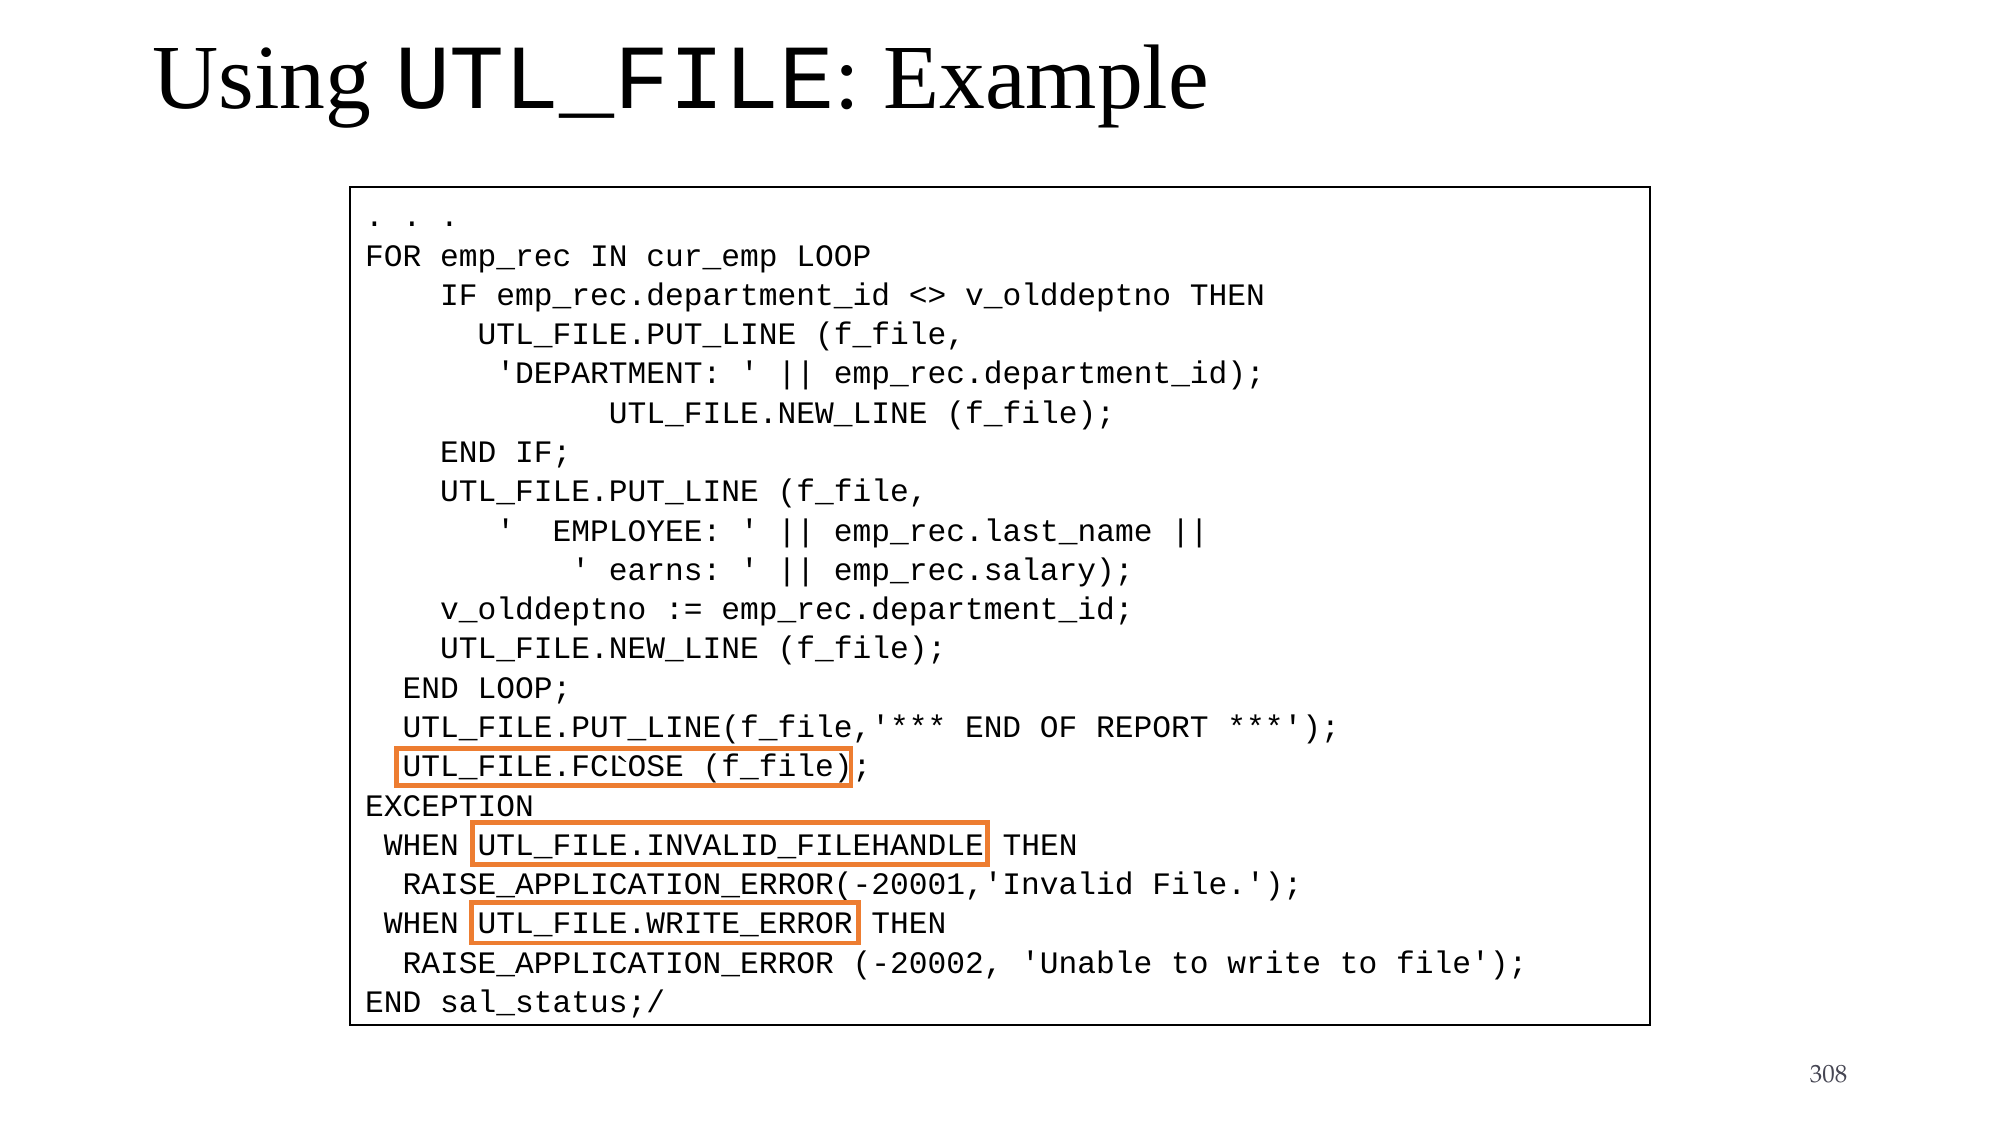

# Using UTL_FILE: Example
. . .
FOR emp_rec IN cur_emp LOOP
    IF emp_rec.department_id <> v_olddeptno THEN
      UTL_FILE.PUT_LINE (f_file,
       'DEPARTMENT: ' || emp_rec.department_id);
		 UTL_FILE.NEW_LINE (f_file);
    END IF;
    UTL_FILE.PUT_LINE (f_file,
       '  EMPLOYEE: ' || emp_rec.last_name ||
       ' earns: ' || emp_rec.salary);
    v_olddeptno := emp_rec.department_id;
    UTL_FILE.NEW_LINE (f_file);
  END LOOP;
  UTL_FILE.PUT_LINE(f_file,'*** END OF REPORT ***');
  UTL_FILE.FCLOSE (f_file);
EXCEPTION
 WHEN UTL_FILE.INVALID_FILEHANDLE THEN
  RAISE_APPLICATION_ERROR(-20001,'Invalid File.');
 WHEN UTL_FILE.WRITE_ERROR THEN
  RAISE_APPLICATION_ERROR (-20002, 'Unable to write to file');
END sal_status;/
`

308